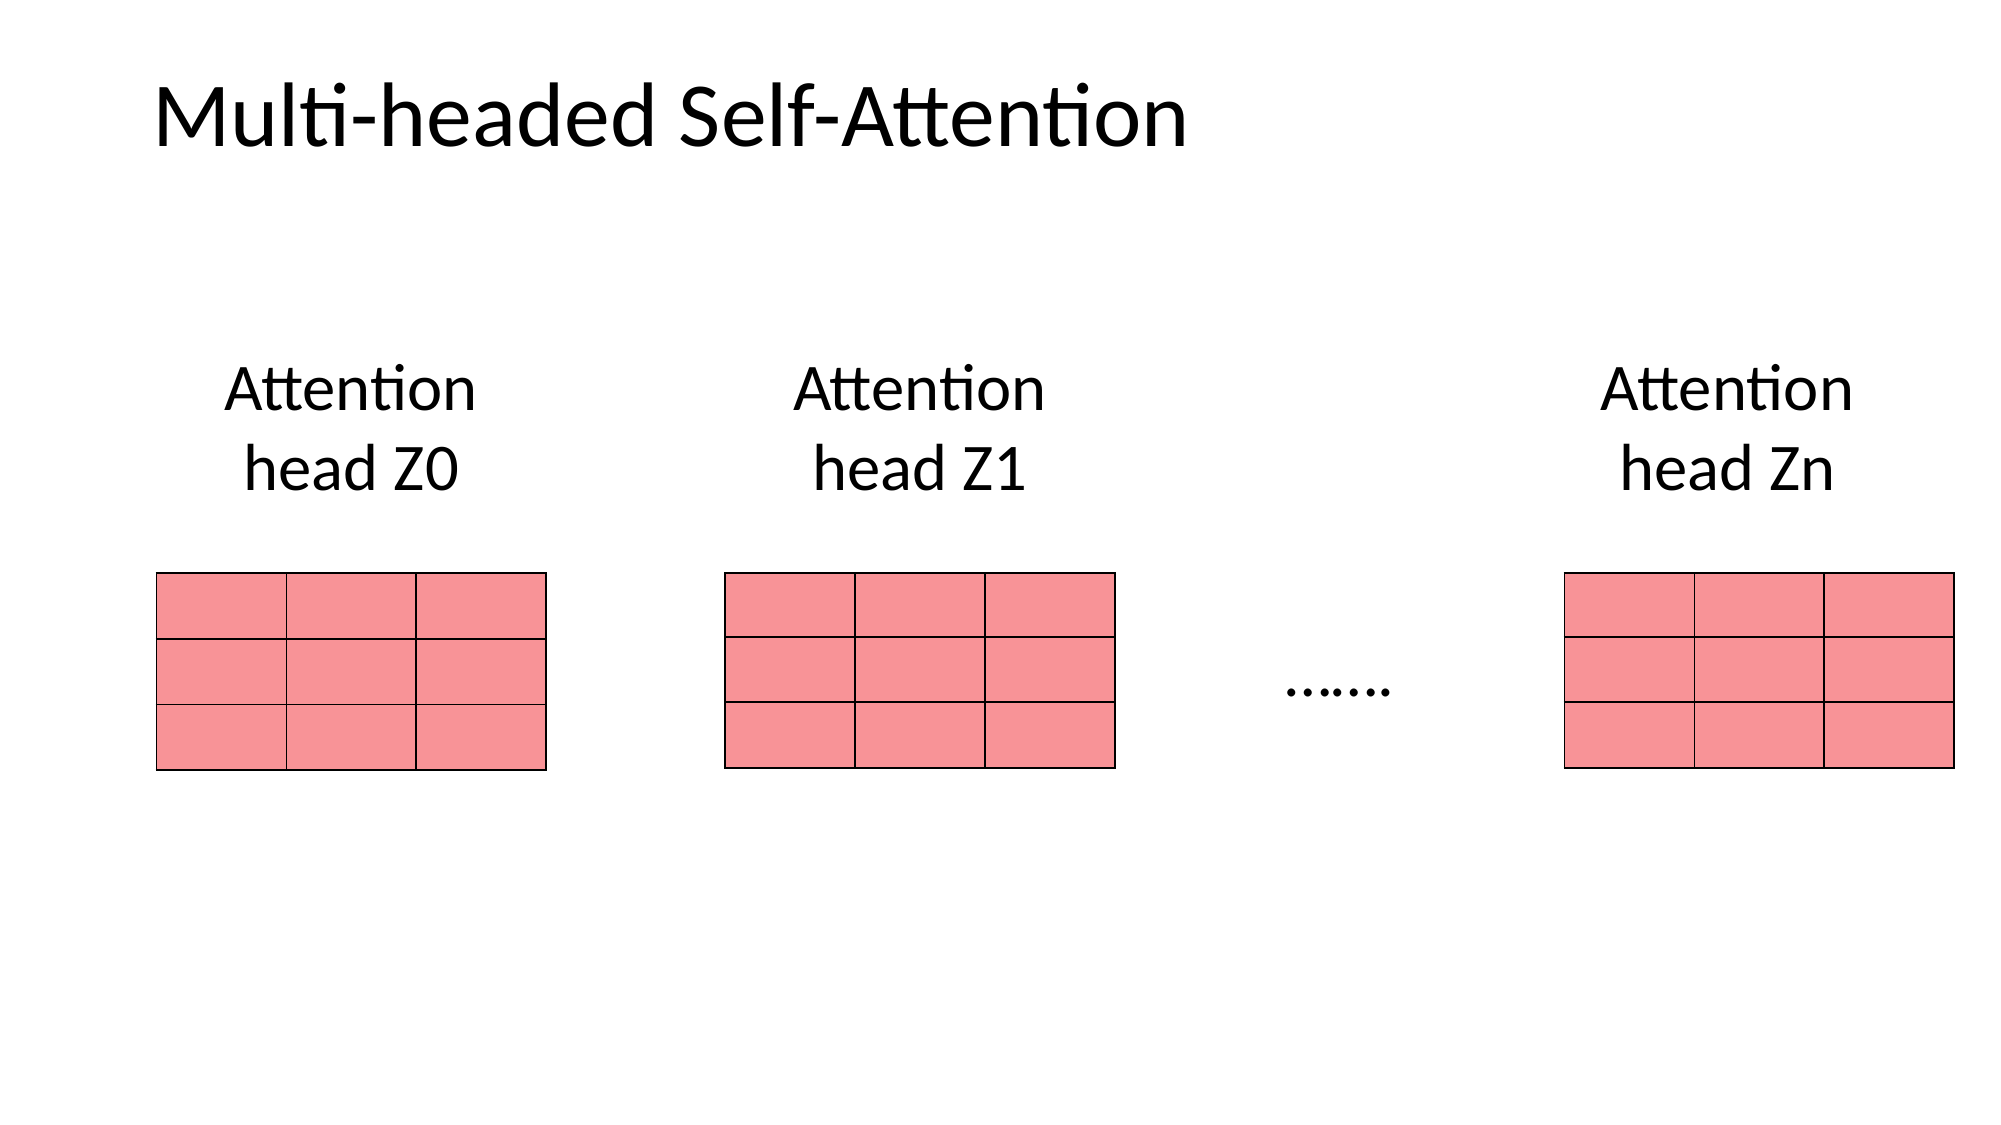

Multi-headed Self-Attention
Attention head Z0
Attention head Z1
Attention head Zn
|  |  |  |
| --- | --- | --- |
|  |  |  |
|  |  |  |
|  |  |  |
| --- | --- | --- |
|  |  |  |
|  |  |  |
|  |  |  |
| --- | --- | --- |
|  |  |  |
|  |  |  |
…….